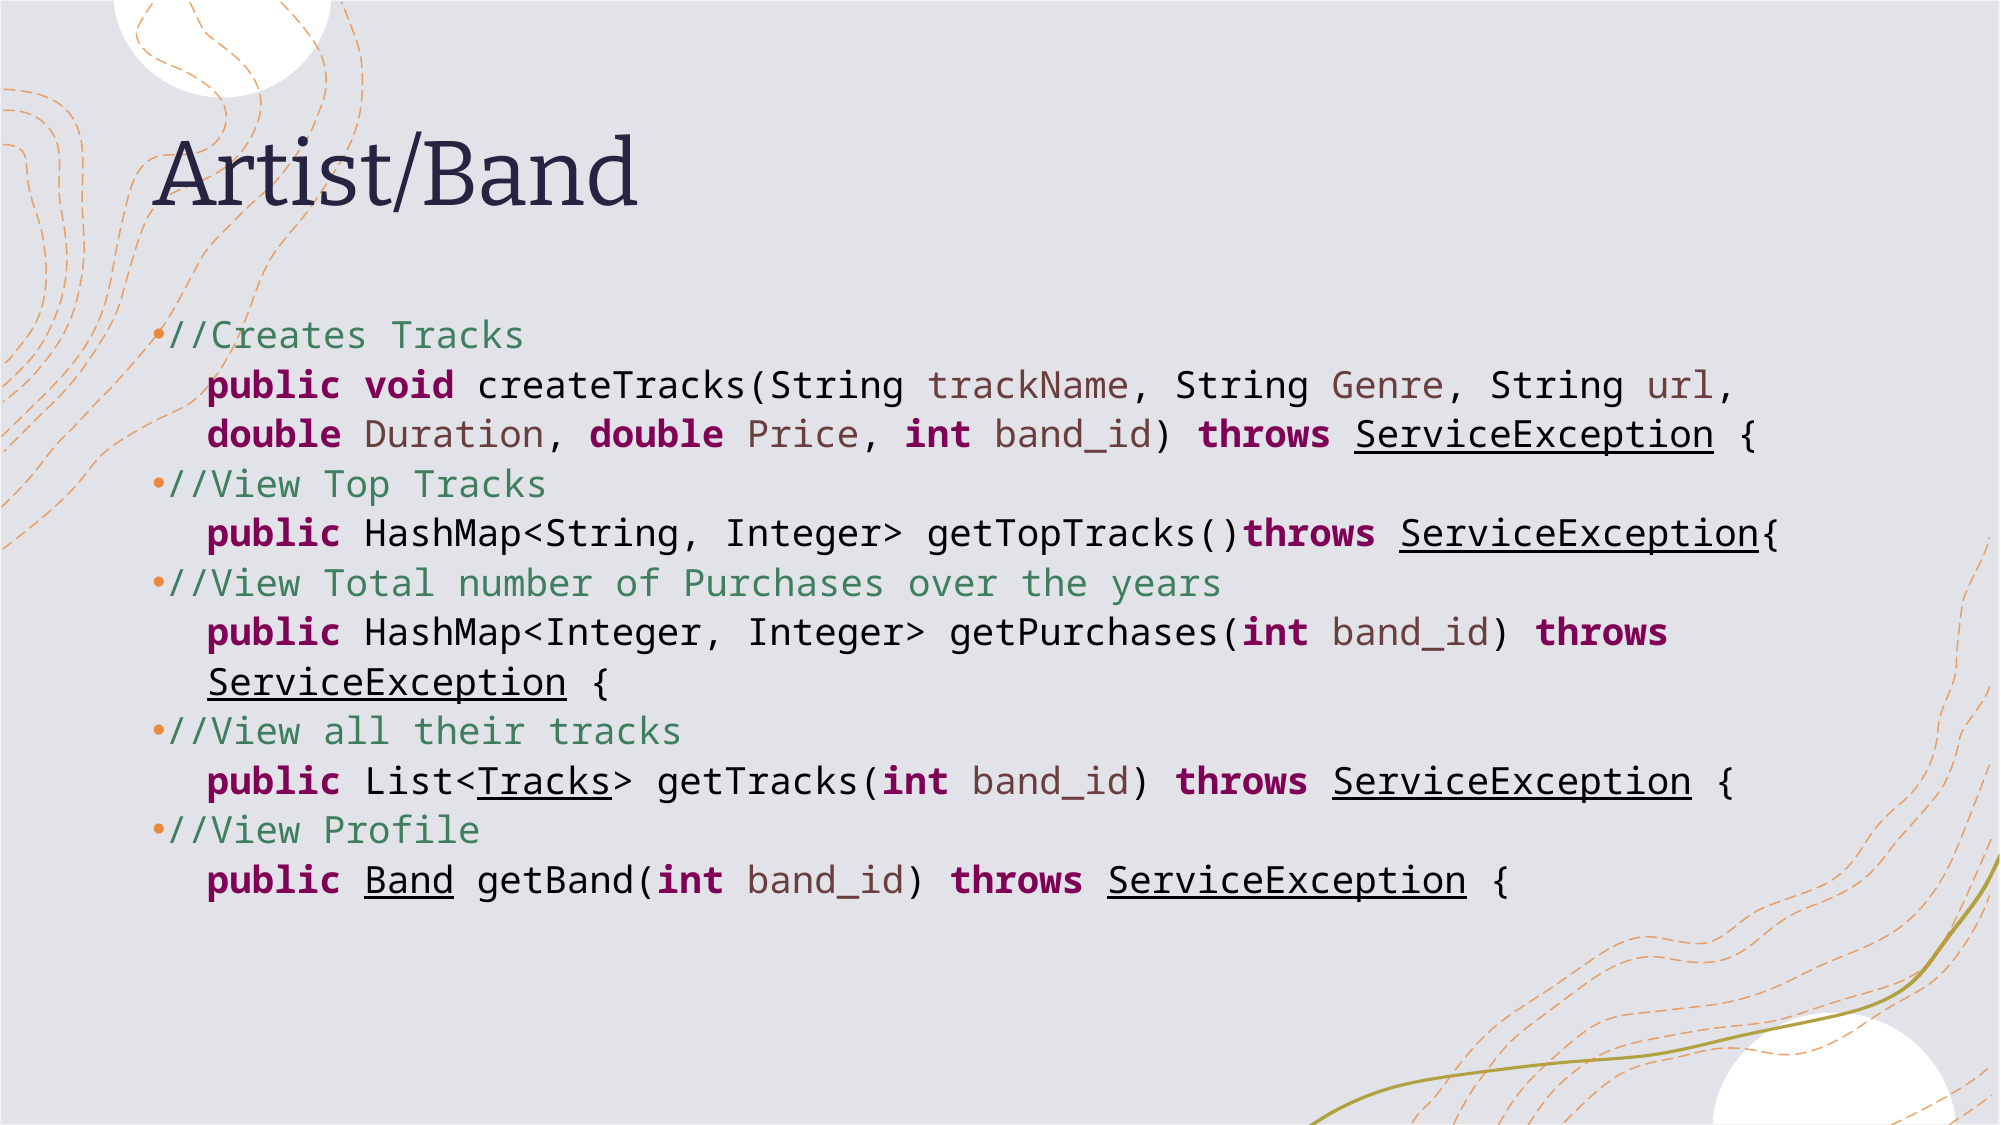

# Artist/Band
//Creates Tracks
  public void createTracks(String trackName, String Genre, String url,
  double Duration, double Price, int band_id) throws ServiceException {
//View Top Tracks
  public HashMap<String, Integer> getTopTracks()throws ServiceException{
//View Total number of Purchases over the years
  public HashMap<Integer, Integer> getPurchases(int band_id) throws
  ServiceException {
//View all their tracks
  public List<Tracks> getTracks(int band_id) throws ServiceException {
//View Profile
  public Band getBand(int band_id) throws ServiceException {